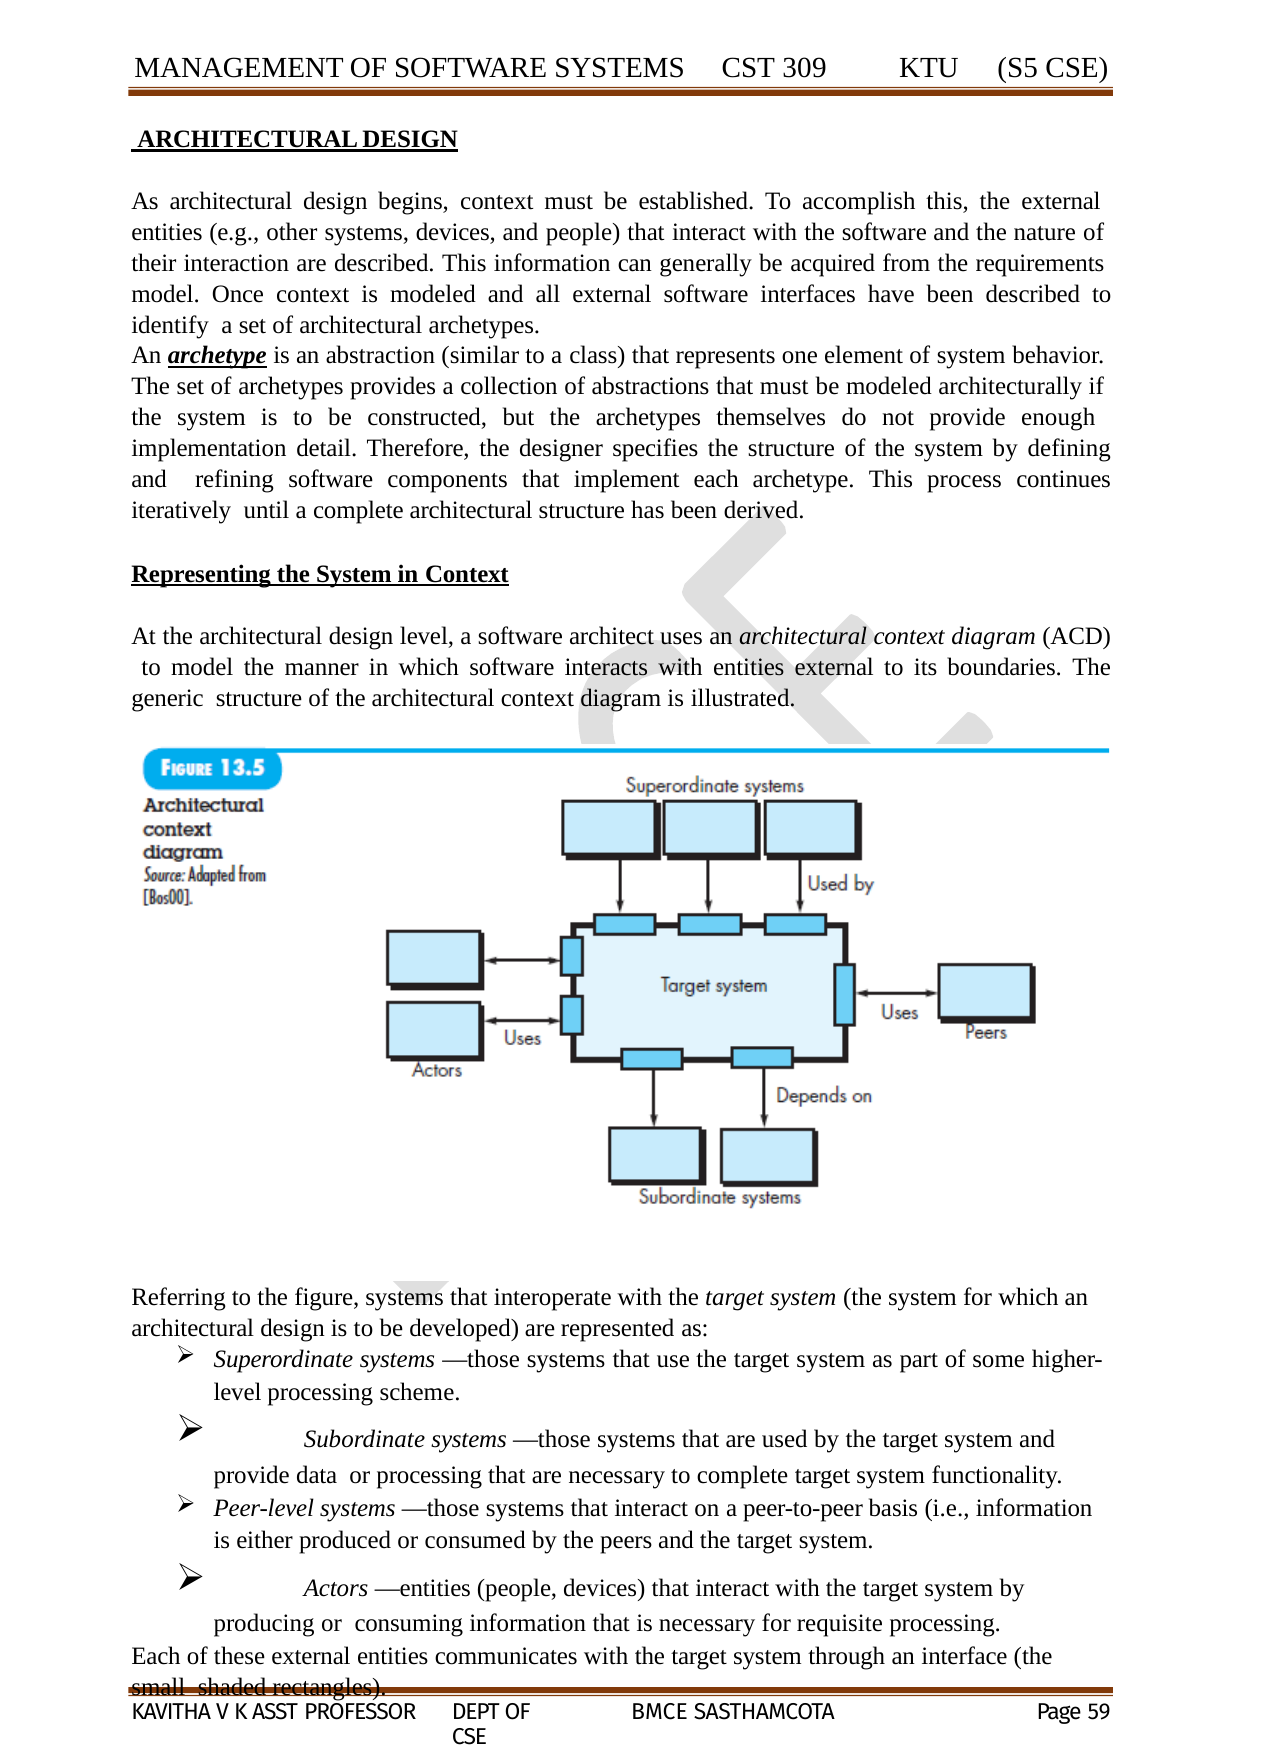

MANAGEMENT OF SOFTWARE SYSTEMS
CST 309
KTU	(S5 CSE)

 ARCHITECTURAL DESIGN

As architectural design begins, context must be established. To accomplish this, the external  entities (e.g., other systems, devices, and people) that interact with the software and the nature of  their interaction are described. This information can generally be acquired from the requirements  model. Once context is modeled and all external software interfaces have been described to identify  a set of architectural archetypes.
An archetype is an abstraction (similar to a class) that represents one element of system behavior.  The set of archetypes provides a collection of abstractions that must be modeled architecturally if  the system is to be constructed, but the archetypes themselves do not provide enough  implementation detail. Therefore, the designer specifies the structure of the system by defining and  refining software components that implement each archetype. This process continues iteratively  until a complete architectural structure has been derived.

Representing the System in Context

At the architectural design level, a software architect uses an architectural context diagram (ACD)  to model the manner in which software interacts with entities external to its boundaries. The generic  structure of the architectural context diagram is illustrated.

Referring to the figure, systems that interoperate with the target system (the system for which an  architectural design is to be developed) are represented as:
Superordinate systems —those systems that use the target system as part of some higher-
level processing scheme.
	Subordinate systems —those systems that are used by the target system and provide data  or processing that are necessary to complete target system functionality.
Peer-level systems —those systems that interact on a peer-to-peer basis (i.e., information  is either produced or consumed by the peers and the target system.
	Actors —entities (people, devices) that interact with the target system by producing or  consuming information that is necessary for requisite processing.
Each of these external entities communicates with the target system through an interface (the small  shaded rectangles).

KAVITHA V K ASST PROFESSOR
DEPT OF CSE
BMCE SASTHAMCOTA
Page 59